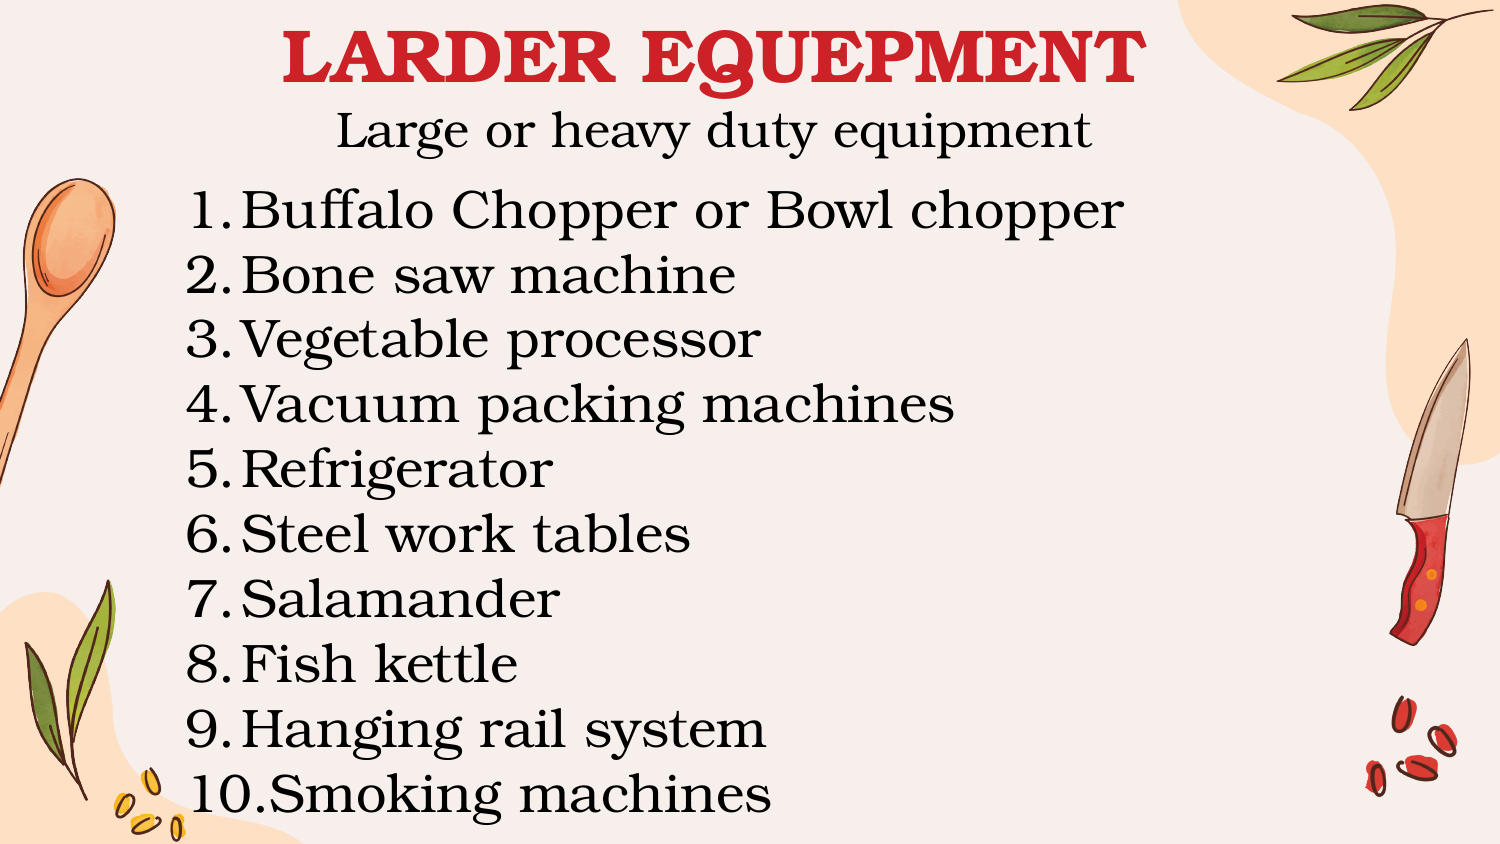

LARDER EQUEPMENT
Large or heavy duty equipment
Buffalo Chopper or Bowl chopper
Bone saw machine
Vegetable processor
Vacuum packing machines
Refrigerator
Steel work tables
Salamander
Fish kettle
Hanging rail system
Smoking machines